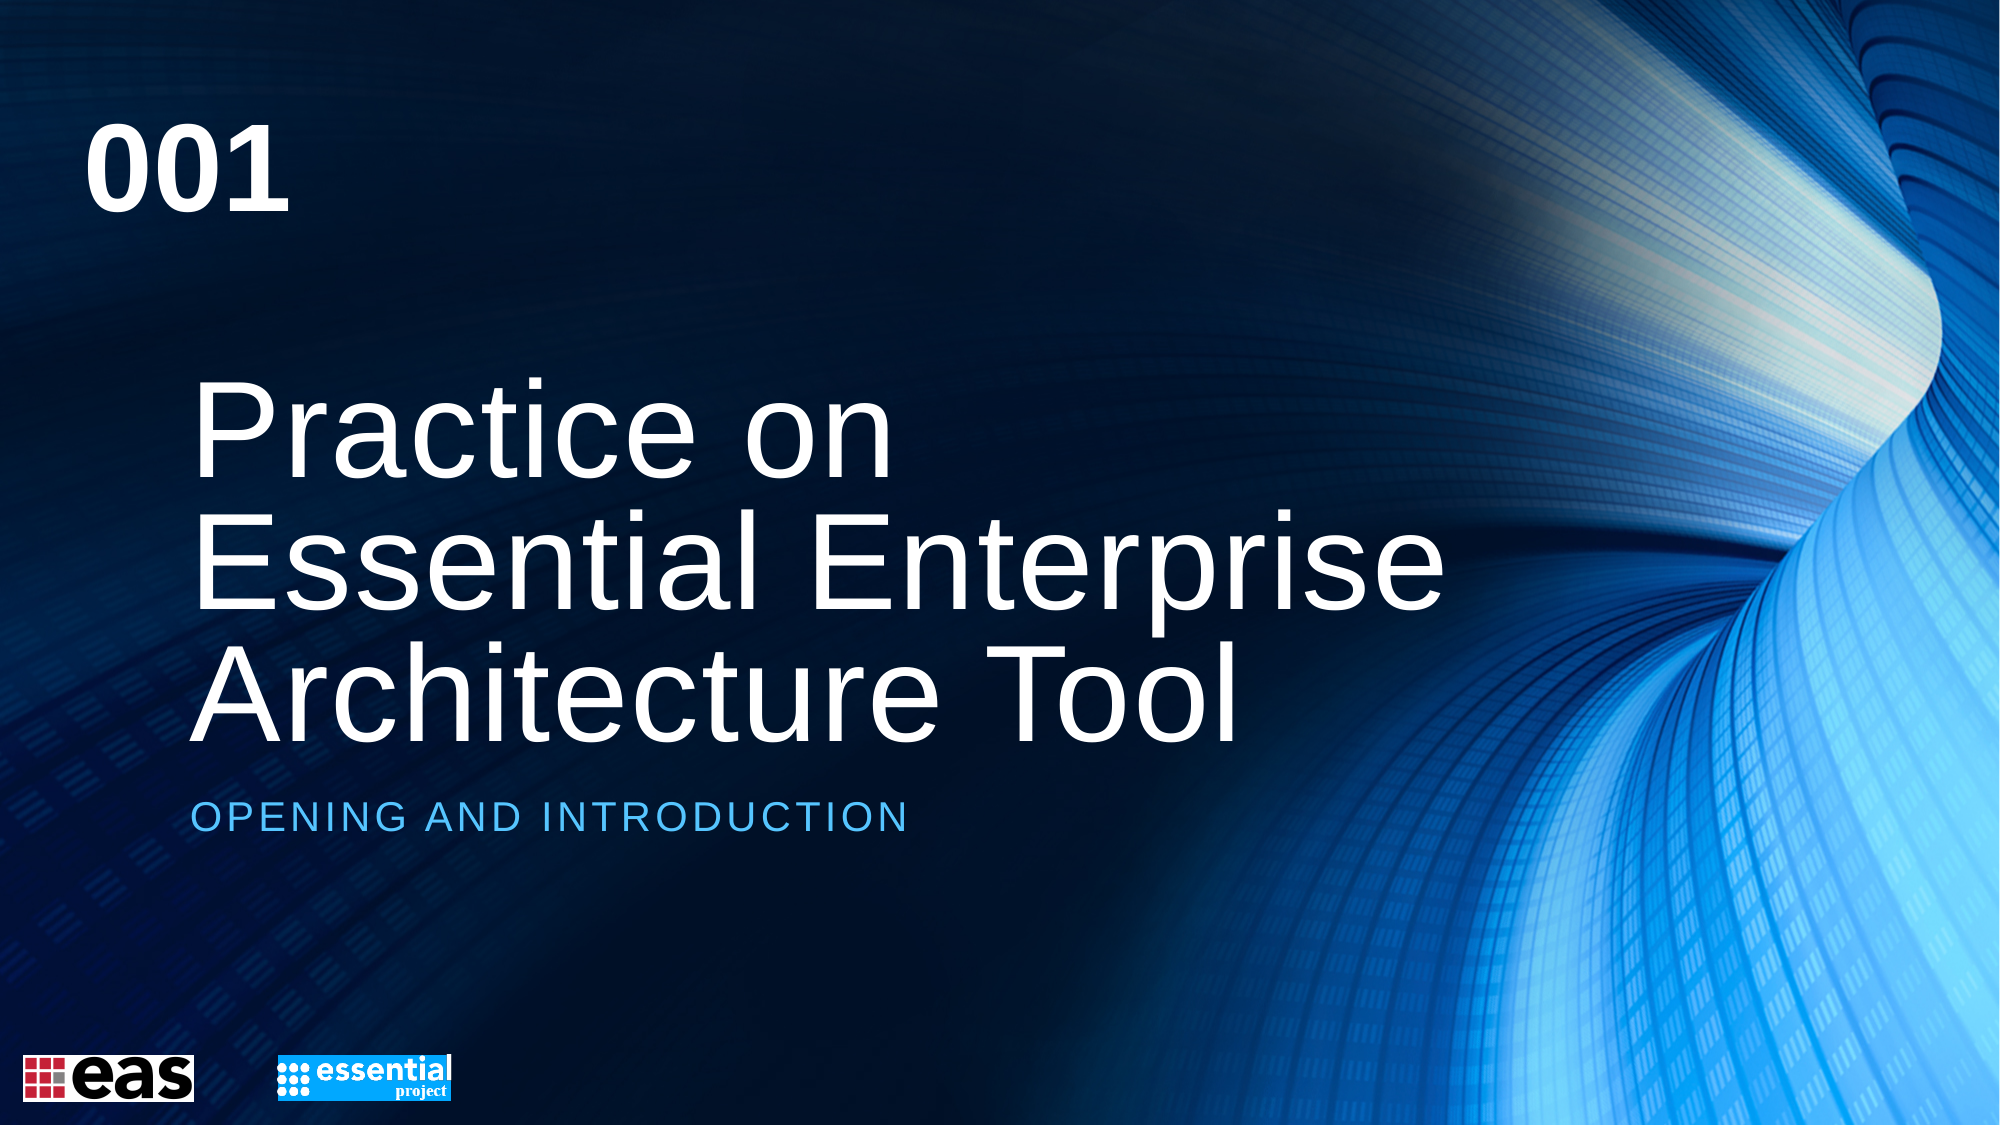

001
# Practice on Essential Enterprise Architecture Tool
Opening and Introduction